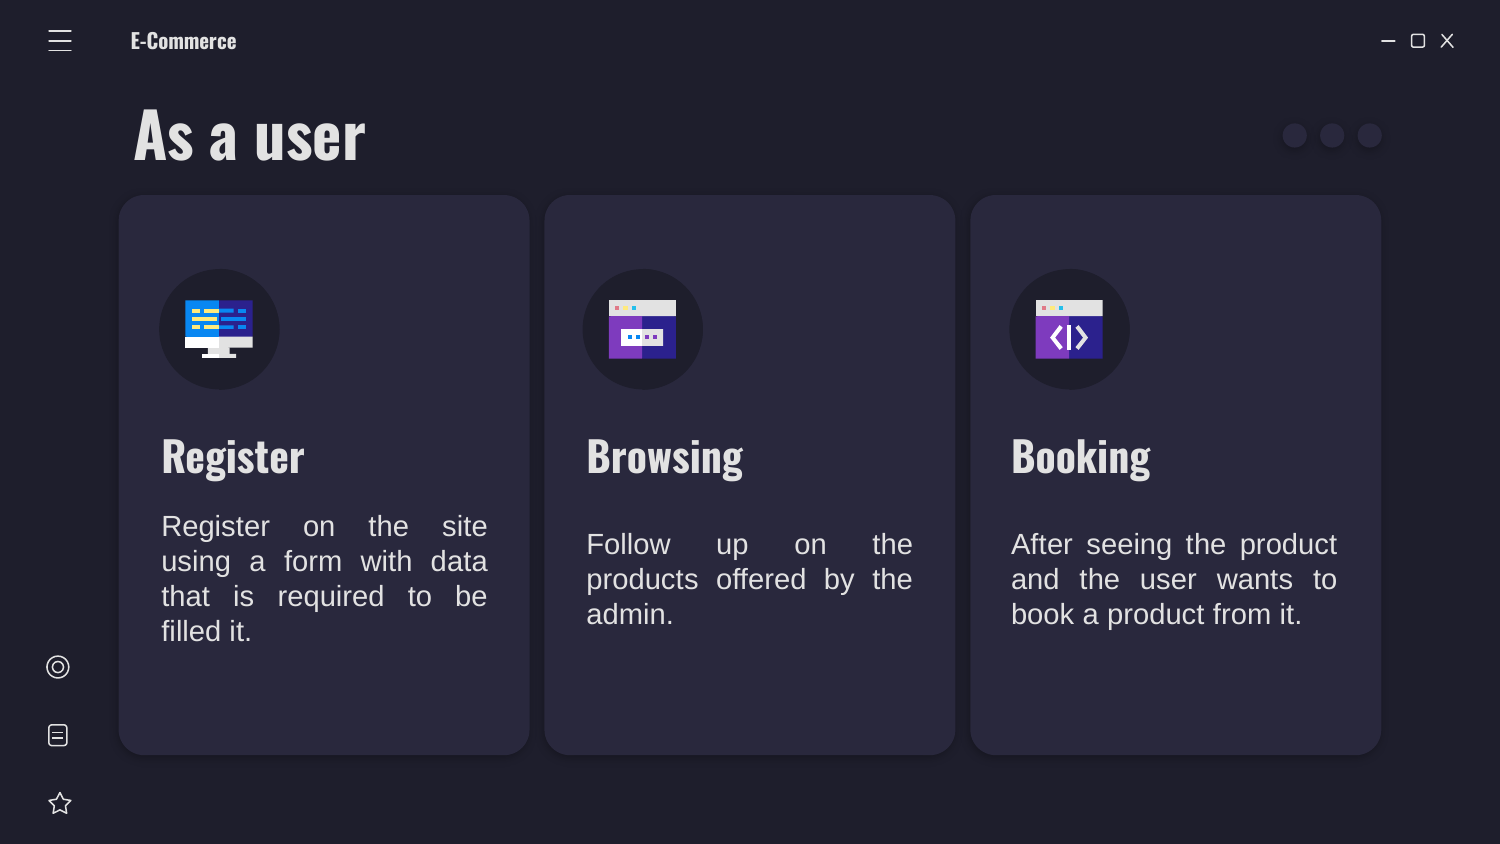

E-Commerce

As a user

# Register
Browsing

Booking
Follow up on the products offered by the admin.
Register on the site using a form with data that is required to be filled it.
After seeing the product and the user wants to book a product from it.